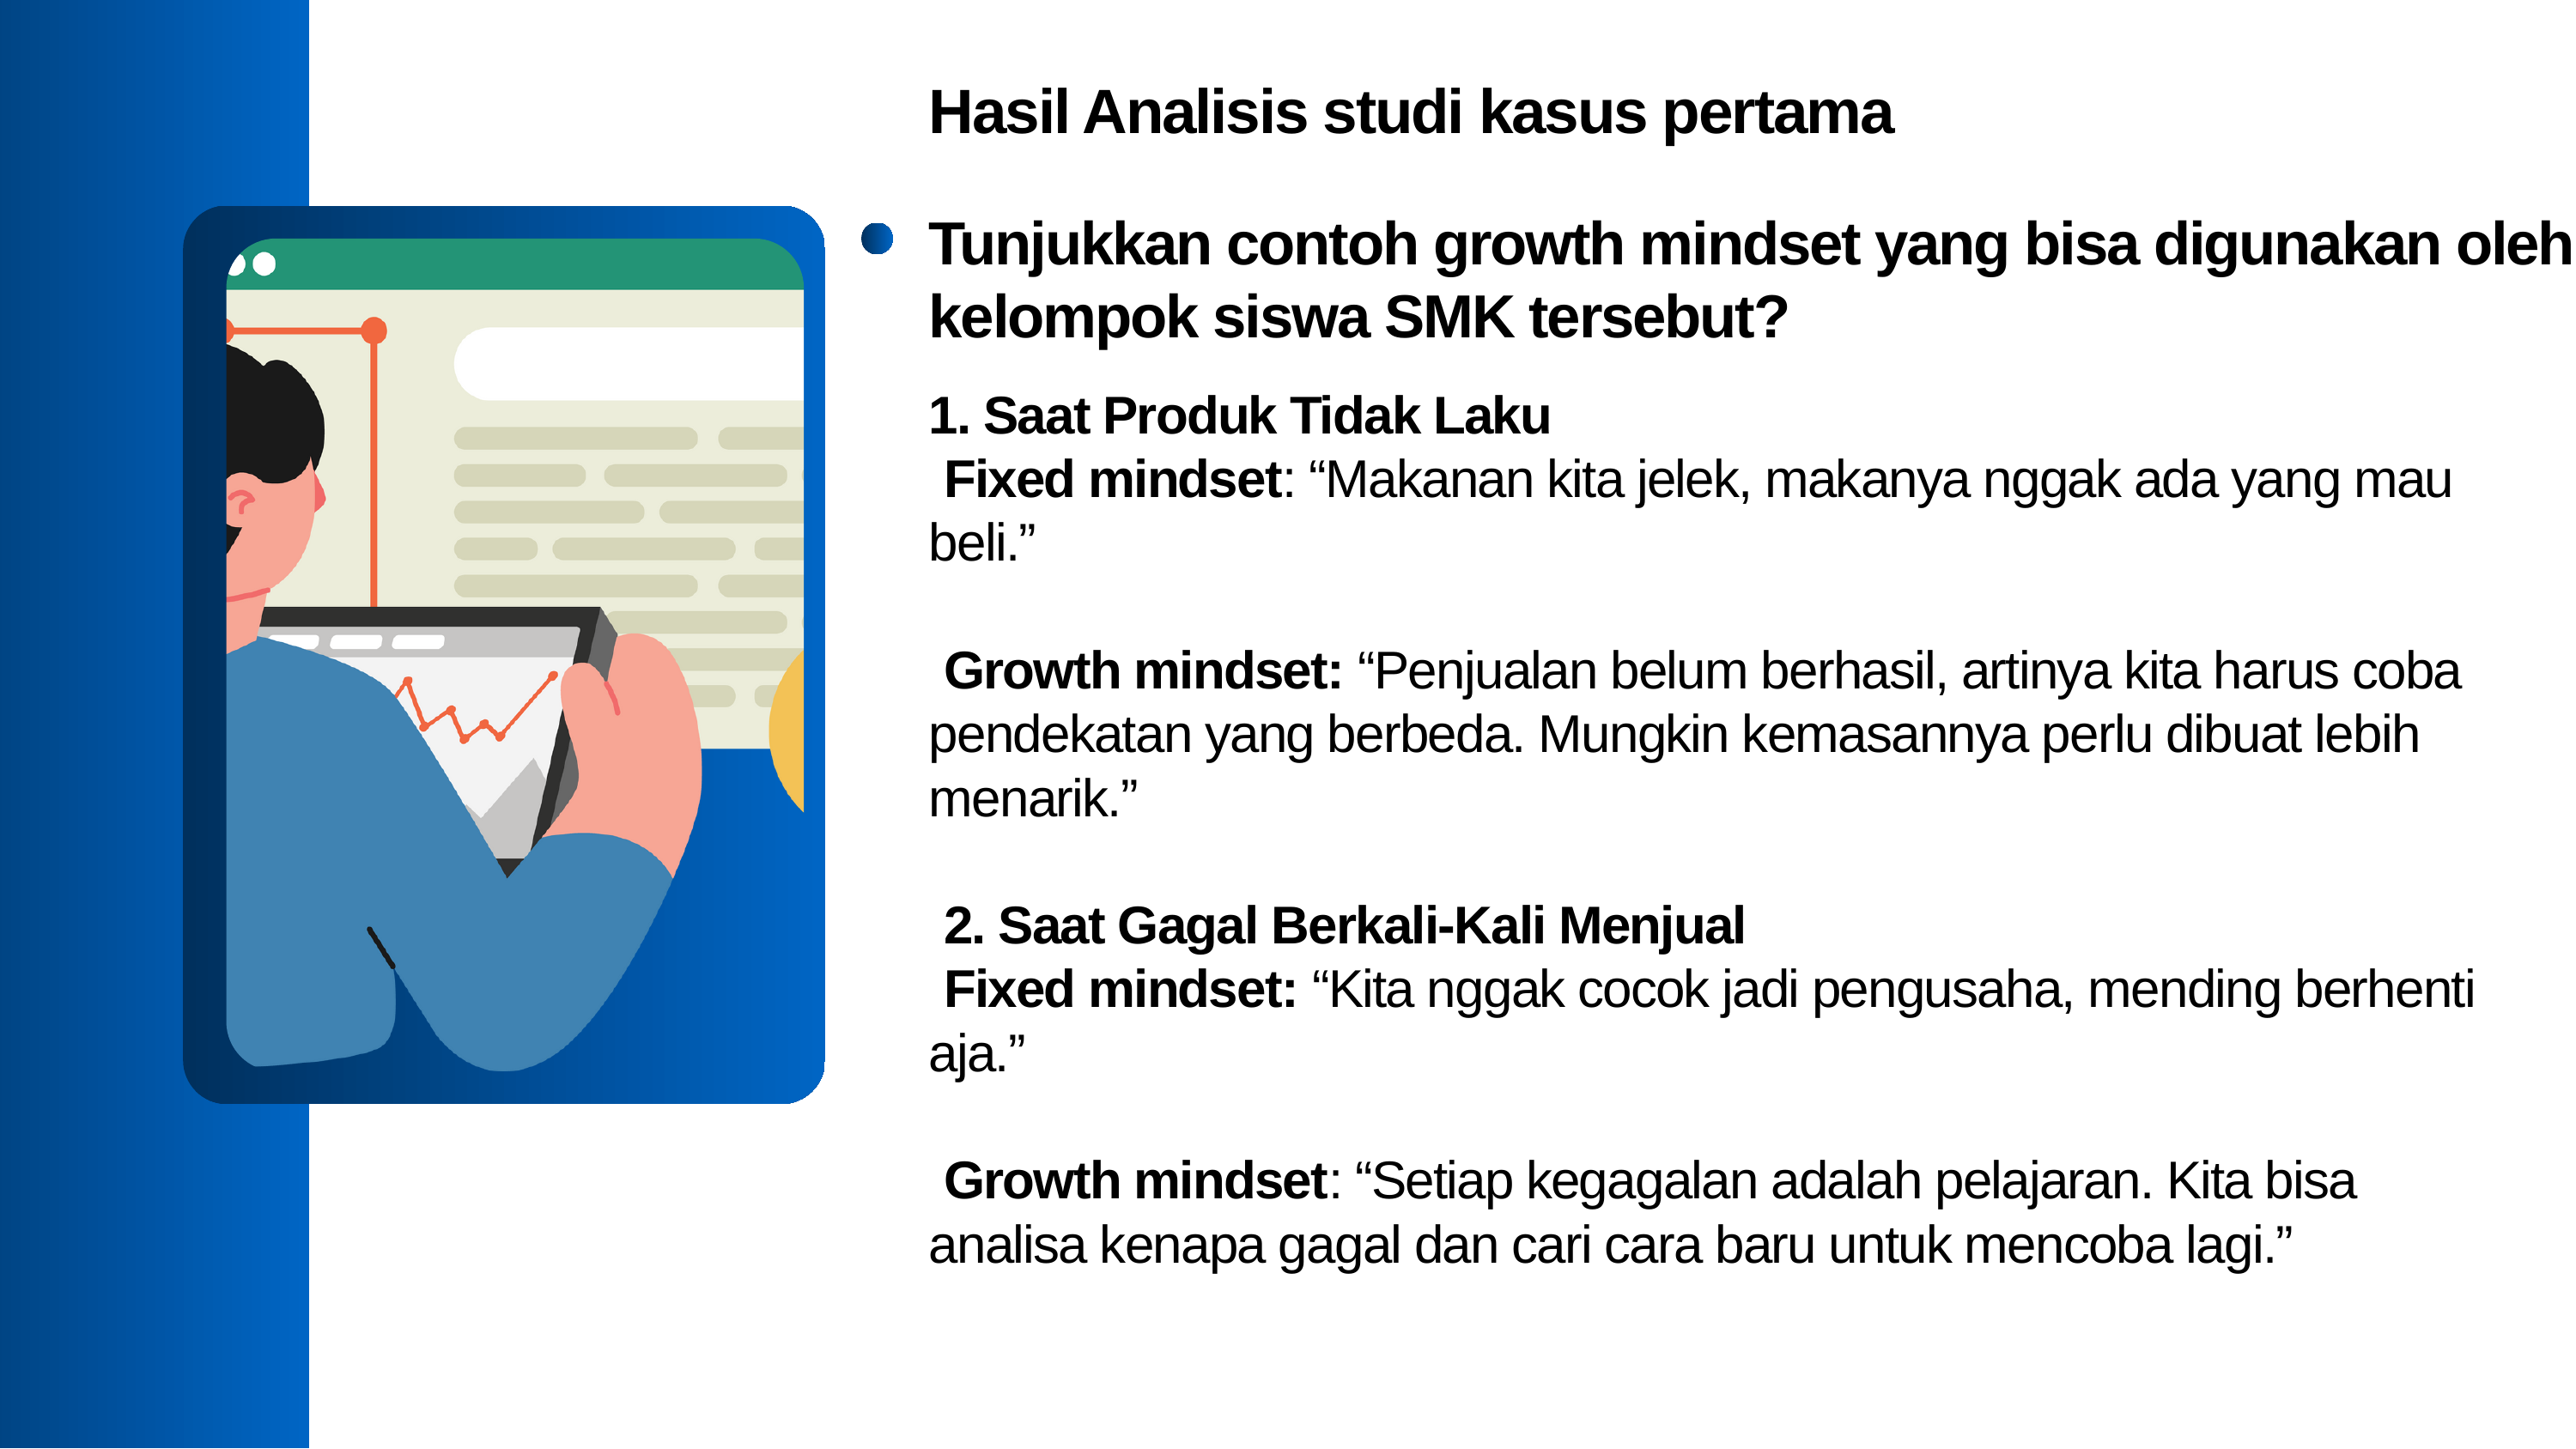

Hasil Analisis studi kasus pertama
Tunjukkan contoh growth mindset yang bisa digunakan oleh kelompok siswa SMK tersebut?

1. Saat Produk Tidak Laku
 Fixed mindset: “Makanan kita jelek, makanya nggak ada yang mau beli.”

 Growth mindset: “Penjualan belum berhasil, artinya kita harus coba pendekatan yang berbeda. Mungkin kemasannya perlu dibuat lebih menarik.”

 2. Saat Gagal Berkali-Kali Menjual
 Fixed mindset: “Kita nggak cocok jadi pengusaha, mending berhenti aja.”

 Growth mindset: “Setiap kegagalan adalah pelajaran. Kita bisa analisa kenapa gagal dan cari cara baru untuk mencoba lagi.”